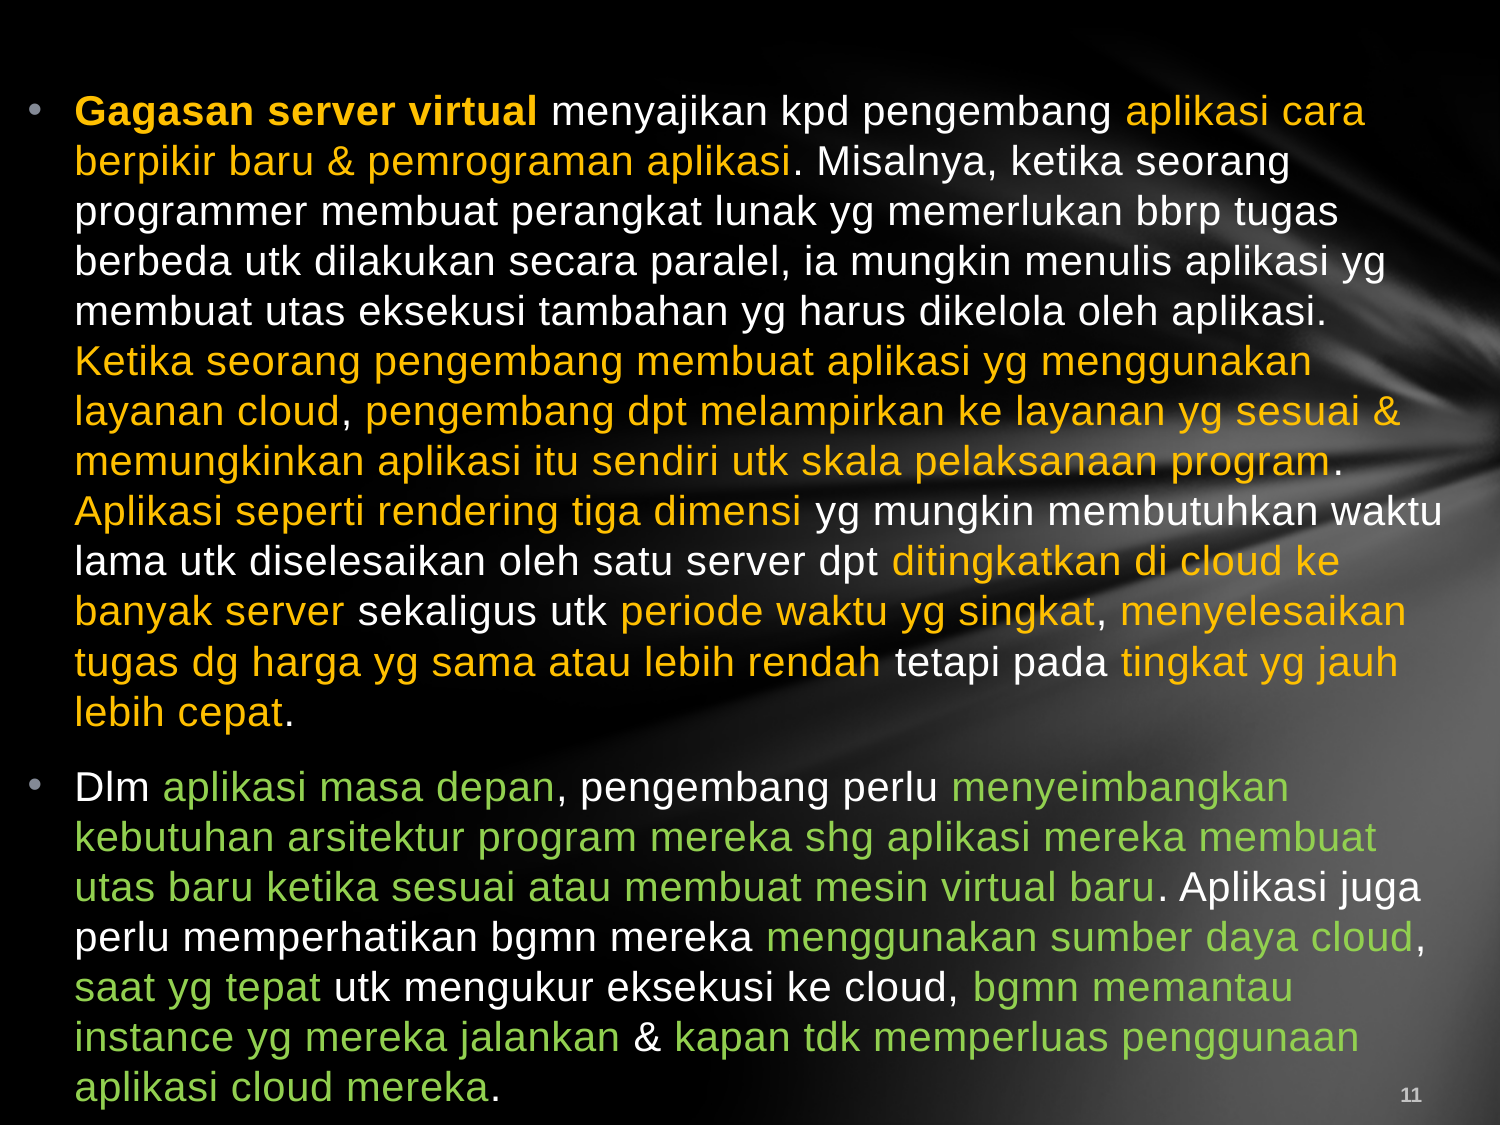

Gagasan server virtual menyajikan kpd pengembang aplikasi cara berpikir baru & pemrograman aplikasi. Misalnya, ketika seorang programmer membuat perangkat lunak yg memerlukan bbrp tugas berbeda utk dilakukan secara paralel, ia mungkin menulis aplikasi yg membuat utas eksekusi tambahan yg harus dikelola oleh aplikasi. Ketika seorang pengembang membuat aplikasi yg menggunakan layanan cloud, pengembang dpt melampirkan ke layanan yg sesuai & memungkinkan aplikasi itu sendiri utk skala pelaksanaan program. Aplikasi seperti rendering tiga dimensi yg mungkin membutuhkan waktu lama utk diselesaikan oleh satu server dpt ditingkatkan di cloud ke banyak server sekaligus utk periode waktu yg singkat, menyelesaikan tugas dg harga yg sama atau lebih rendah tetapi pada tingkat yg jauh lebih cepat.
Dlm aplikasi masa depan, pengembang perlu menyeimbangkan kebutuhan arsitektur program mereka shg aplikasi mereka membuat utas baru ketika sesuai atau membuat mesin virtual baru. Aplikasi juga perlu memperhatikan bgmn mereka menggunakan sumber daya cloud, saat yg tepat utk mengukur eksekusi ke cloud, bgmn memantau instance yg mereka jalankan & kapan tdk memperluas penggunaan aplikasi cloud mereka.
11